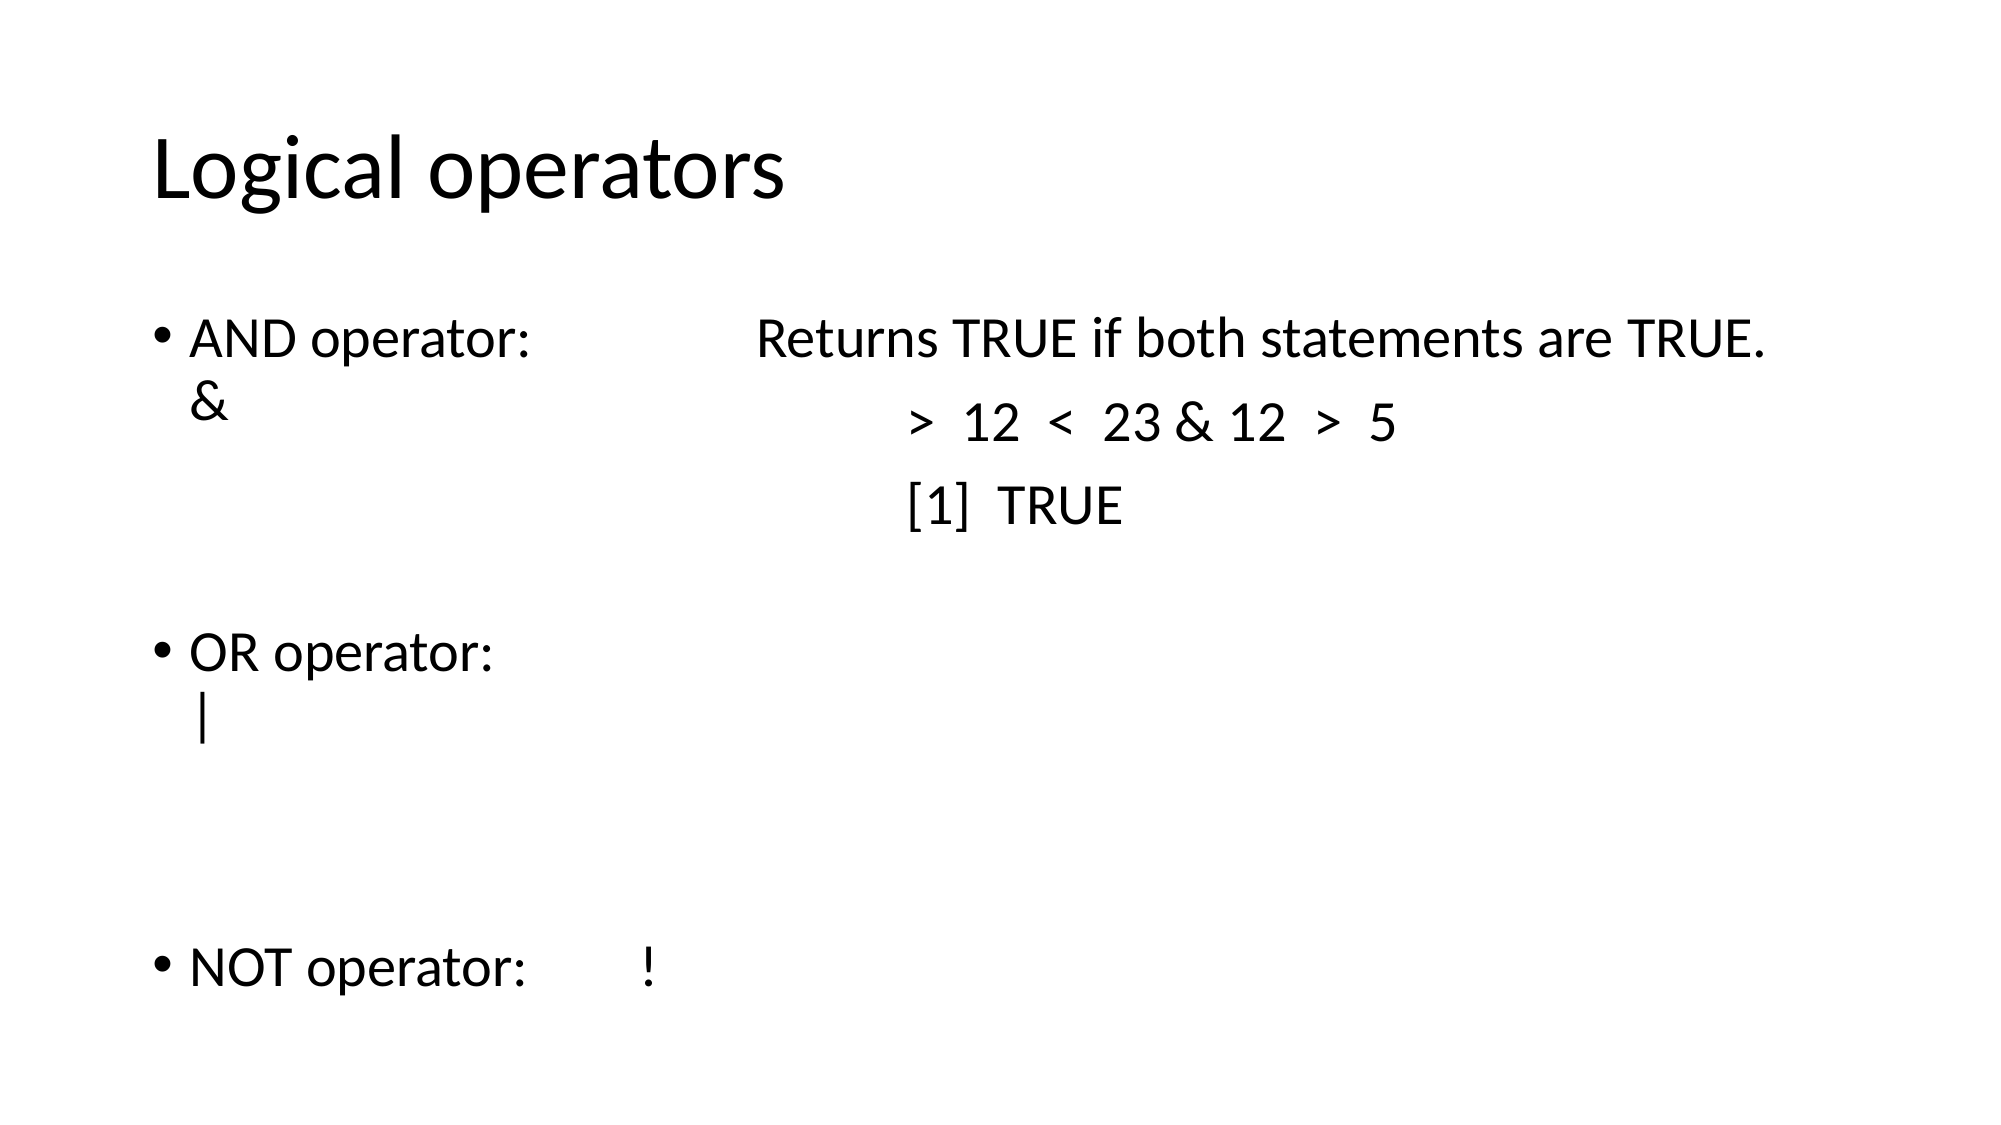

# Logical operators
AND operator:	&

OR operator:	|

NOT operator:	!
Returns TRUE if both statements are TRUE.
	>  12  <  23 & 12  >  5
	[1]  TRUE